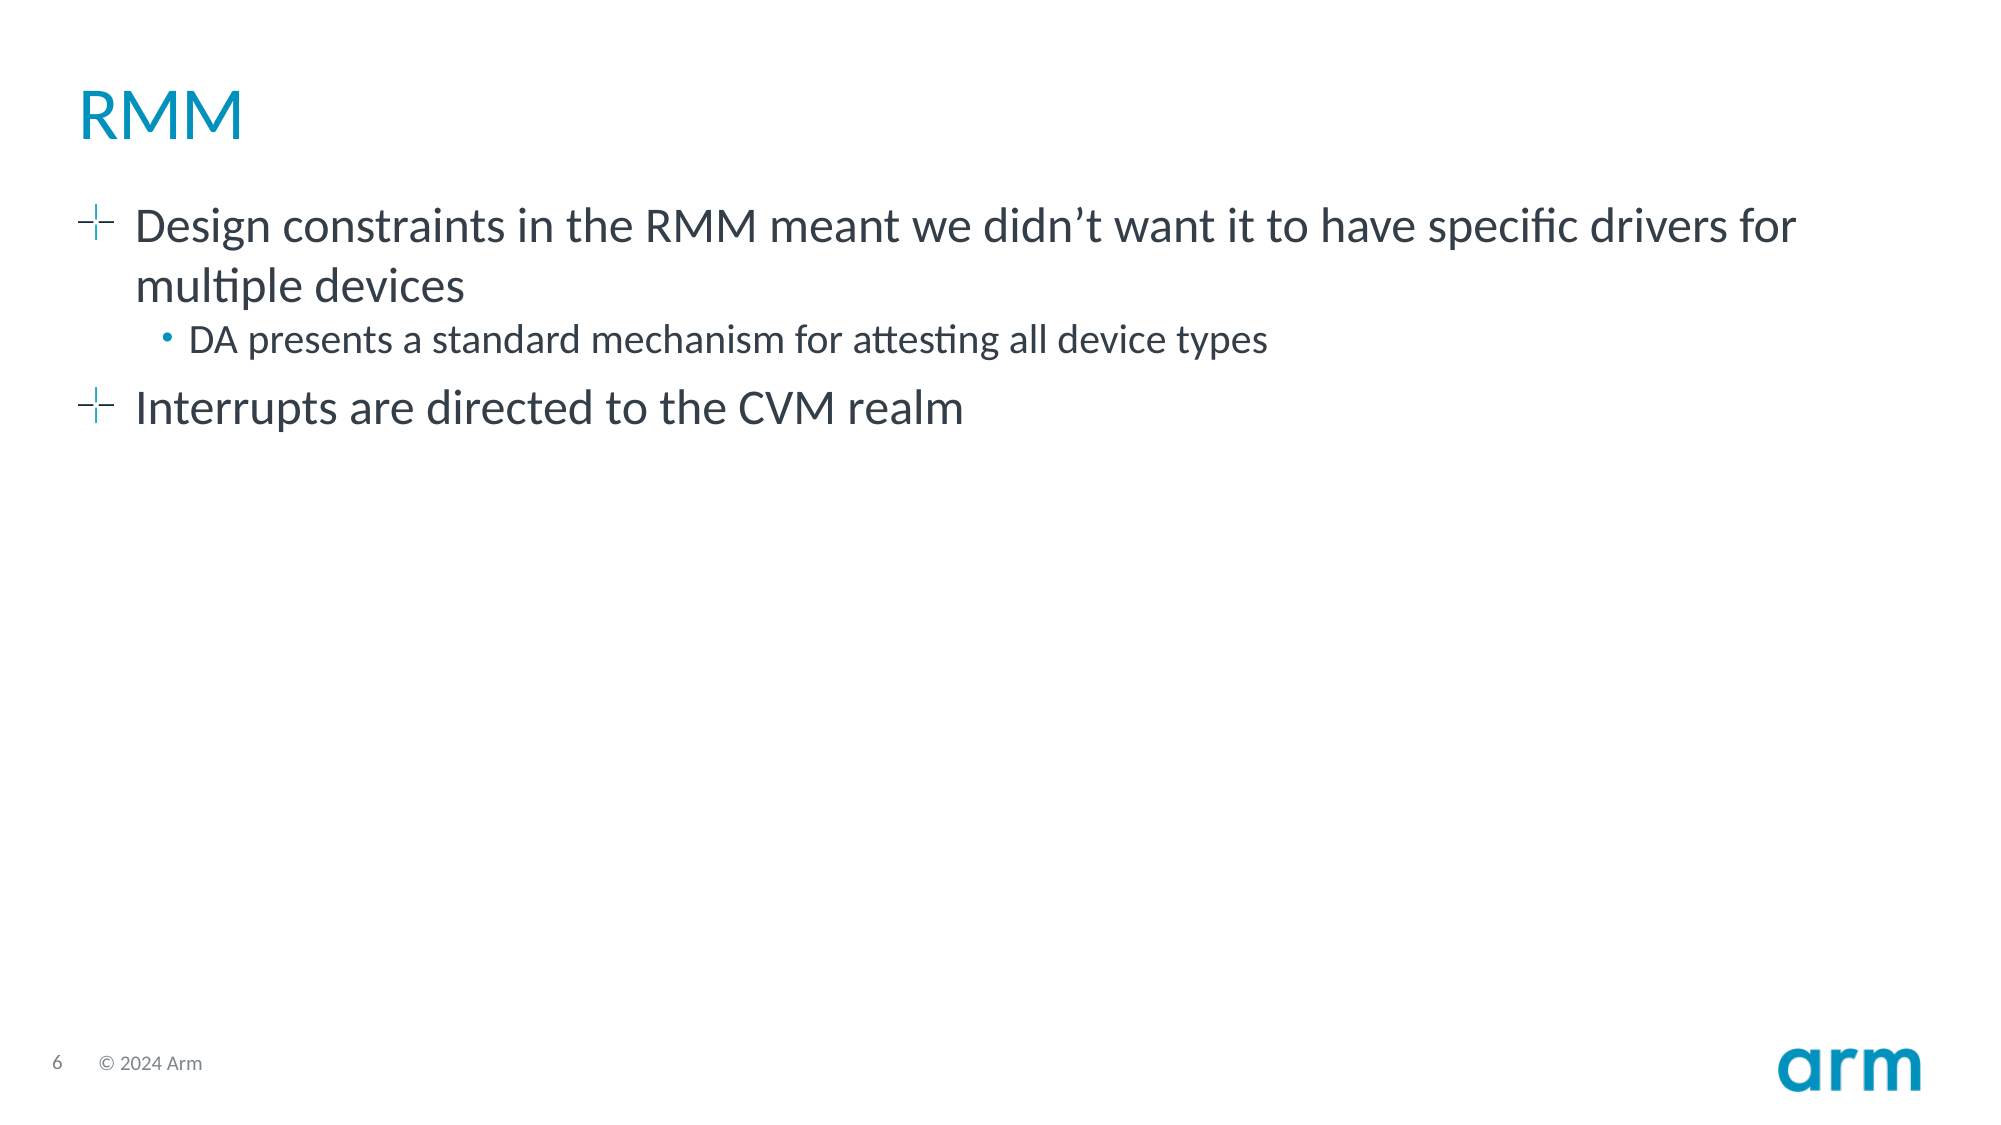

# RMM
Design constraints in the RMM meant we didn’t want it to have specific drivers for multiple devices
DA presents a standard mechanism for attesting all device types
Interrupts are directed to the CVM realm